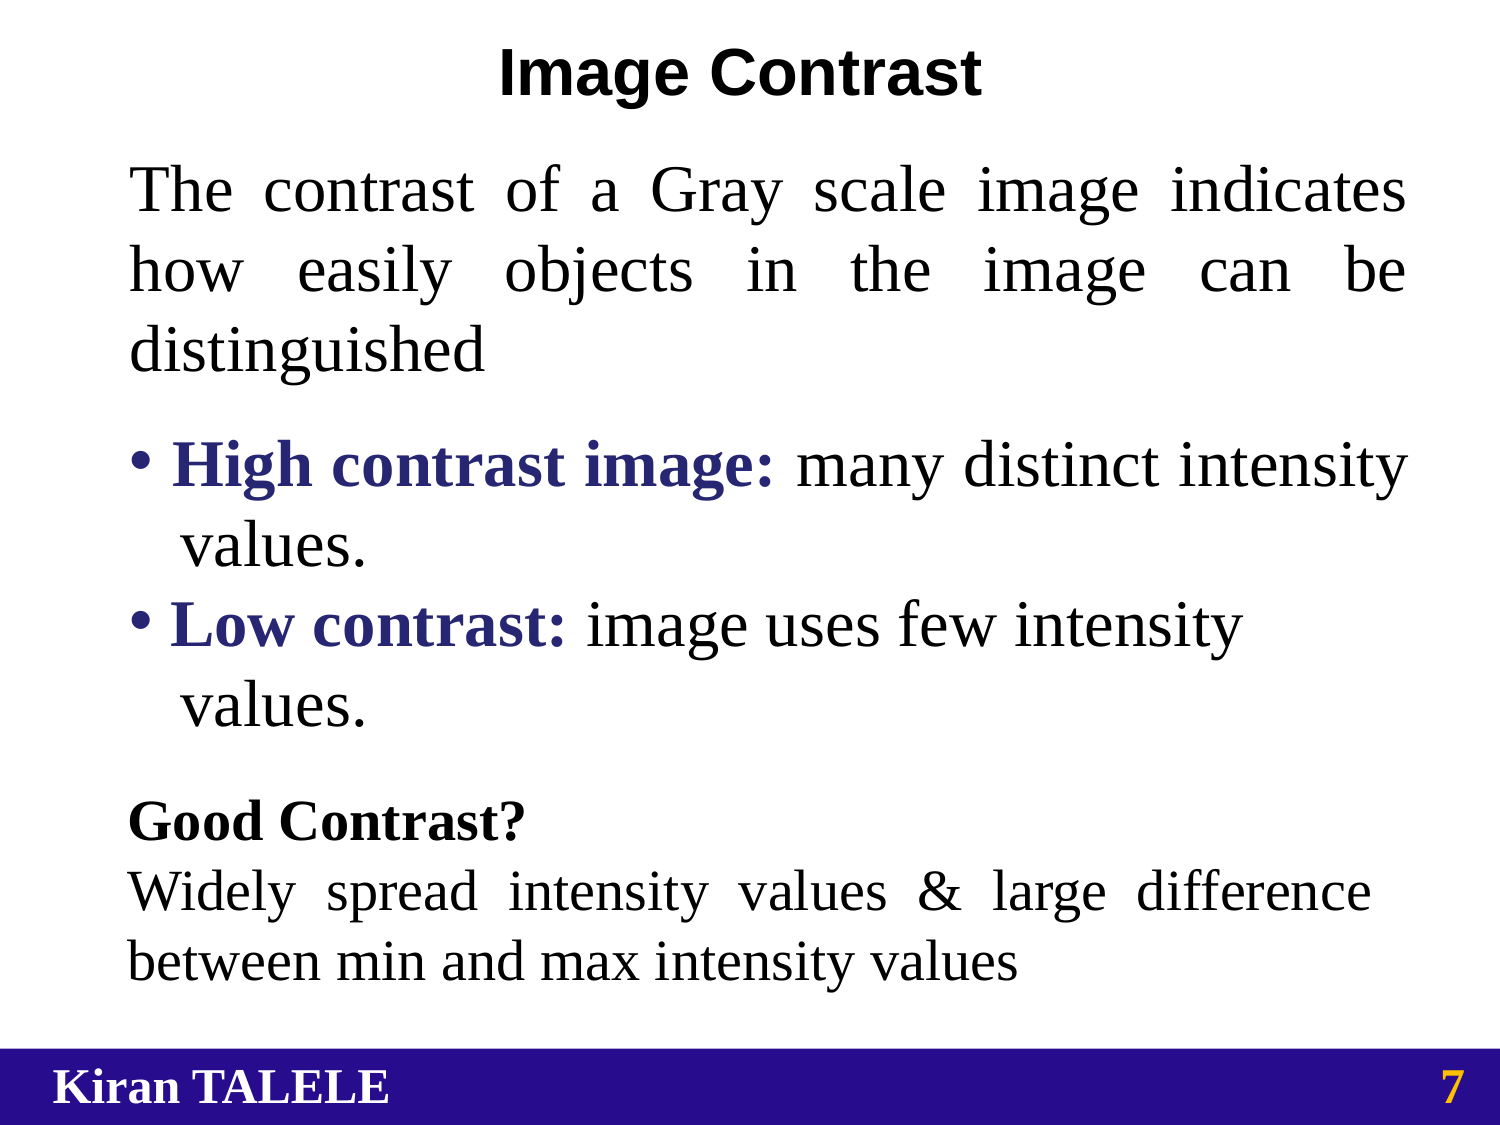

# Image Contrast
The contrast of a Gray scale image indicates how easily objects in the image can be distinguished

 High contrast image: many distinct intensity
   values.
 Low contrast: image uses few intensity
   values.
Good Contrast?
Widely spread intensity values & large difference between min and max intensity values
Kiran TALELE

7